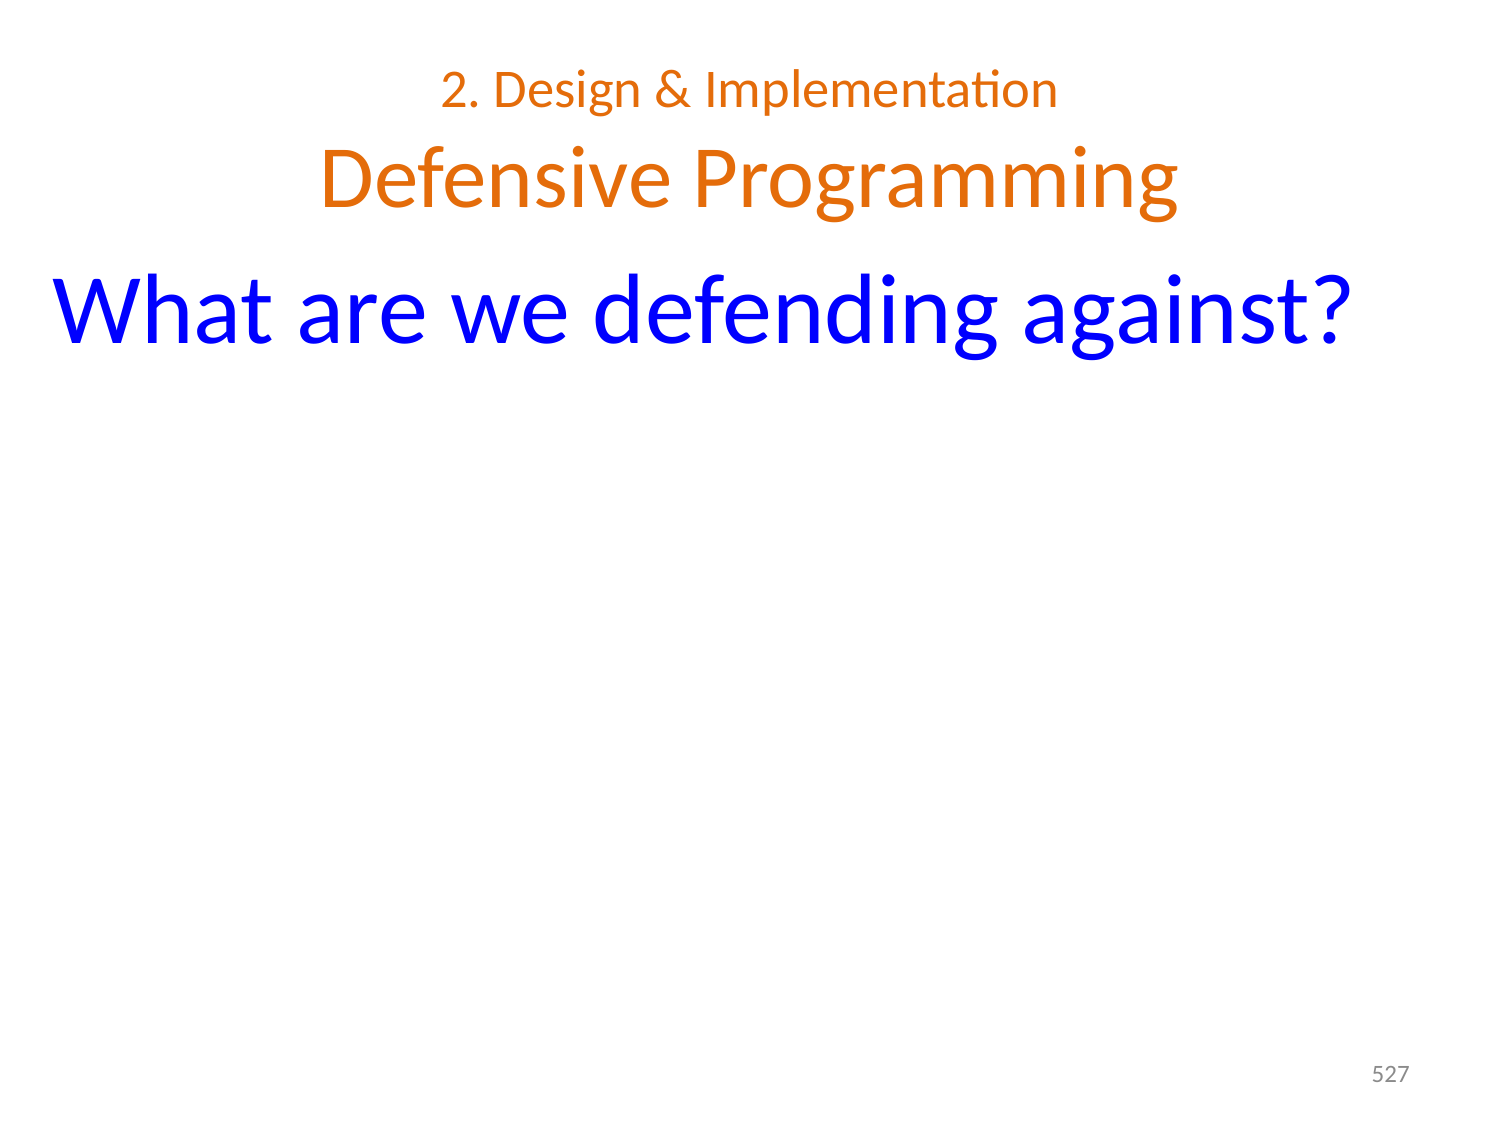

# 2. Design & Implementation Defensive Programming
What are we defending against?

527